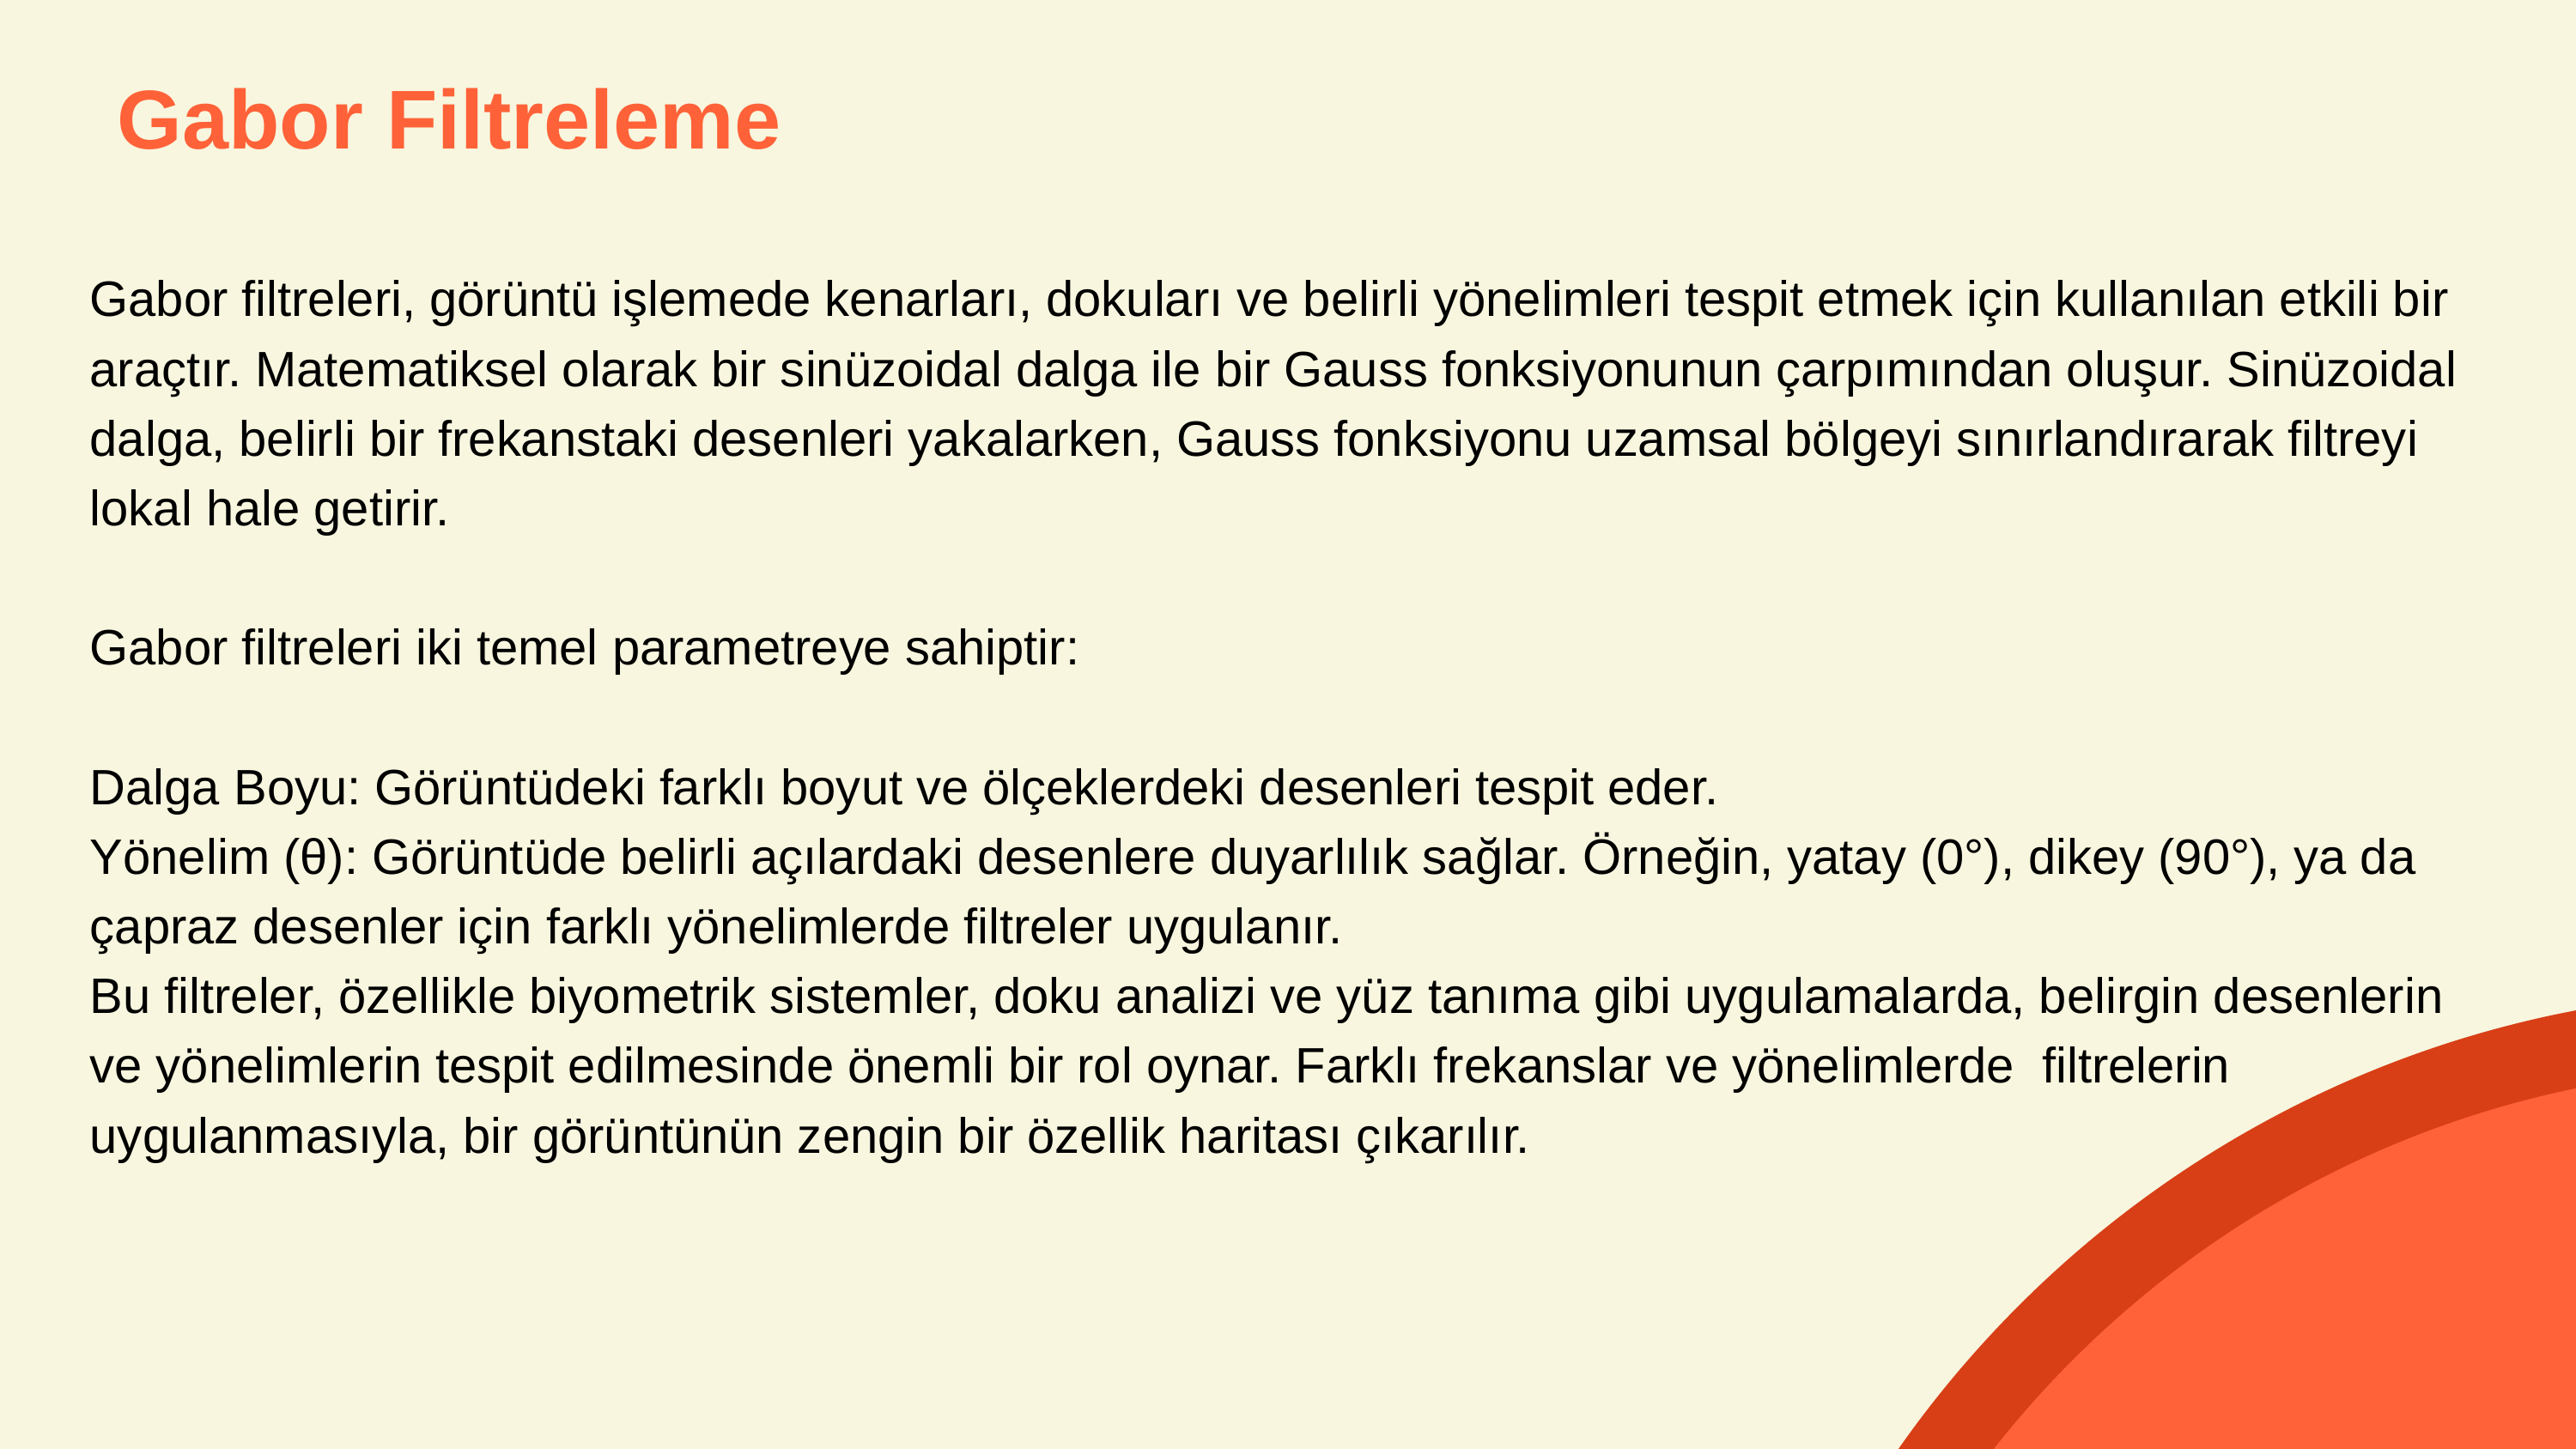

Gabor Filtreleme
Gabor filtreleri, görüntü işlemede kenarları, dokuları ve belirli yönelimleri tespit etmek için kullanılan etkili bir araçtır. Matematiksel olarak bir sinüzoidal dalga ile bir Gauss fonksiyonunun çarpımından oluşur. Sinüzoidal dalga, belirli bir frekanstaki desenleri yakalarken, Gauss fonksiyonu uzamsal bölgeyi sınırlandırarak filtreyi lokal hale getirir.

Gabor filtreleri iki temel parametreye sahiptir:

Dalga Boyu: Görüntüdeki farklı boyut ve ölçeklerdeki desenleri tespit eder.
Yönelim (θ): Görüntüde belirli açılardaki desenlere duyarlılık sağlar. Örneğin, yatay (0°), dikey (90°), ya da çapraz desenler için farklı yönelimlerde filtreler uygulanır.
Bu filtreler, özellikle biyometrik sistemler, doku analizi ve yüz tanıma gibi uygulamalarda, belirgin desenlerin ve yönelimlerin tespit edilmesinde önemli bir rol oynar. Farklı frekanslar ve yönelimlerde  filtrelerin uygulanmasıyla, bir görüntünün zengin bir özellik haritası çıkarılır.